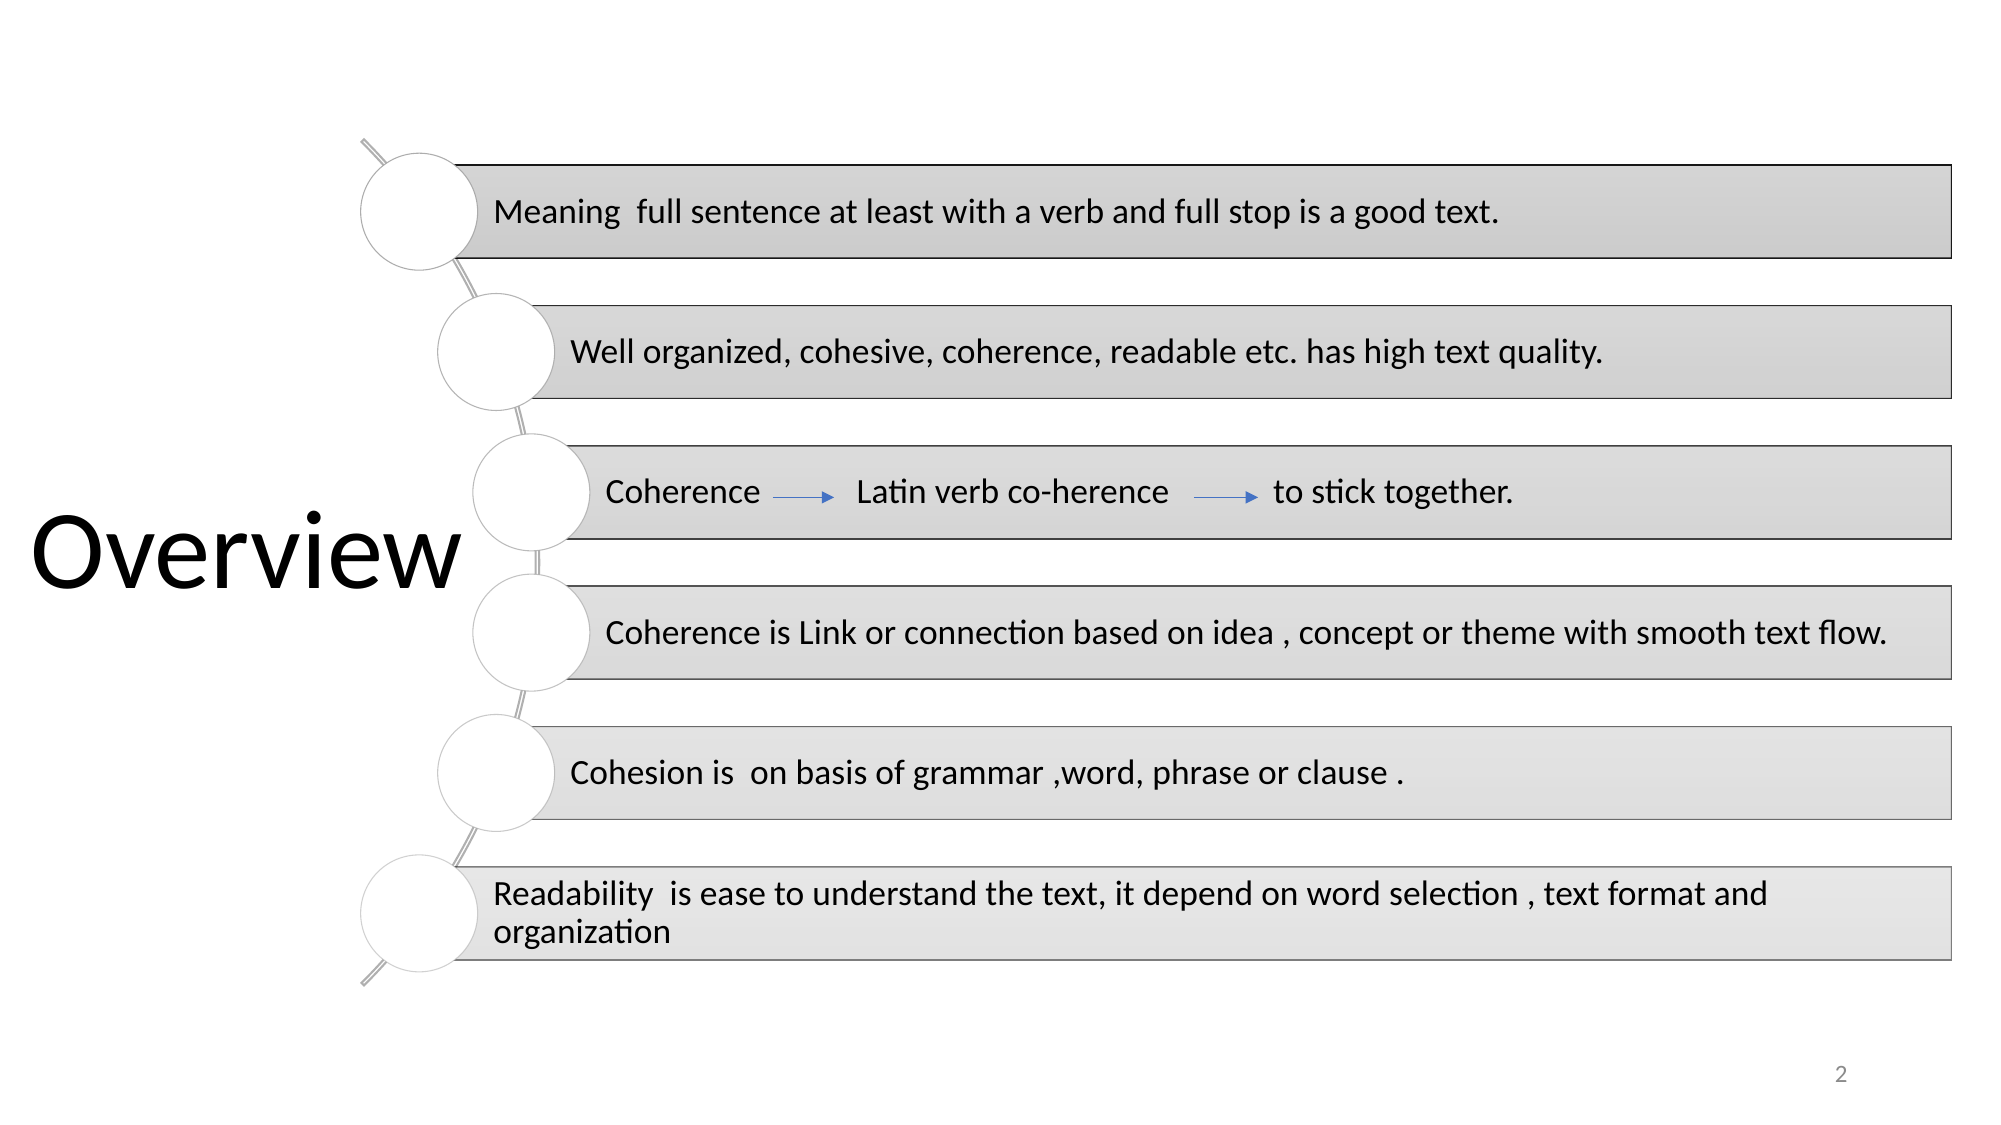

Meaning  full sentence at least with a verb and full stop is a good text.
Well organized, cohesive, coherence, readable etc. has high text quality.
Coherence            Latin verb co-herence             to stick together.
Coherence is Link or connection based on idea , concept or theme with smooth text flow.
Cohesion is  on basis of grammar ,word, phrase or clause .
Readability  is ease to understand the text, it depend on word selection , text format and organization
Overview
2